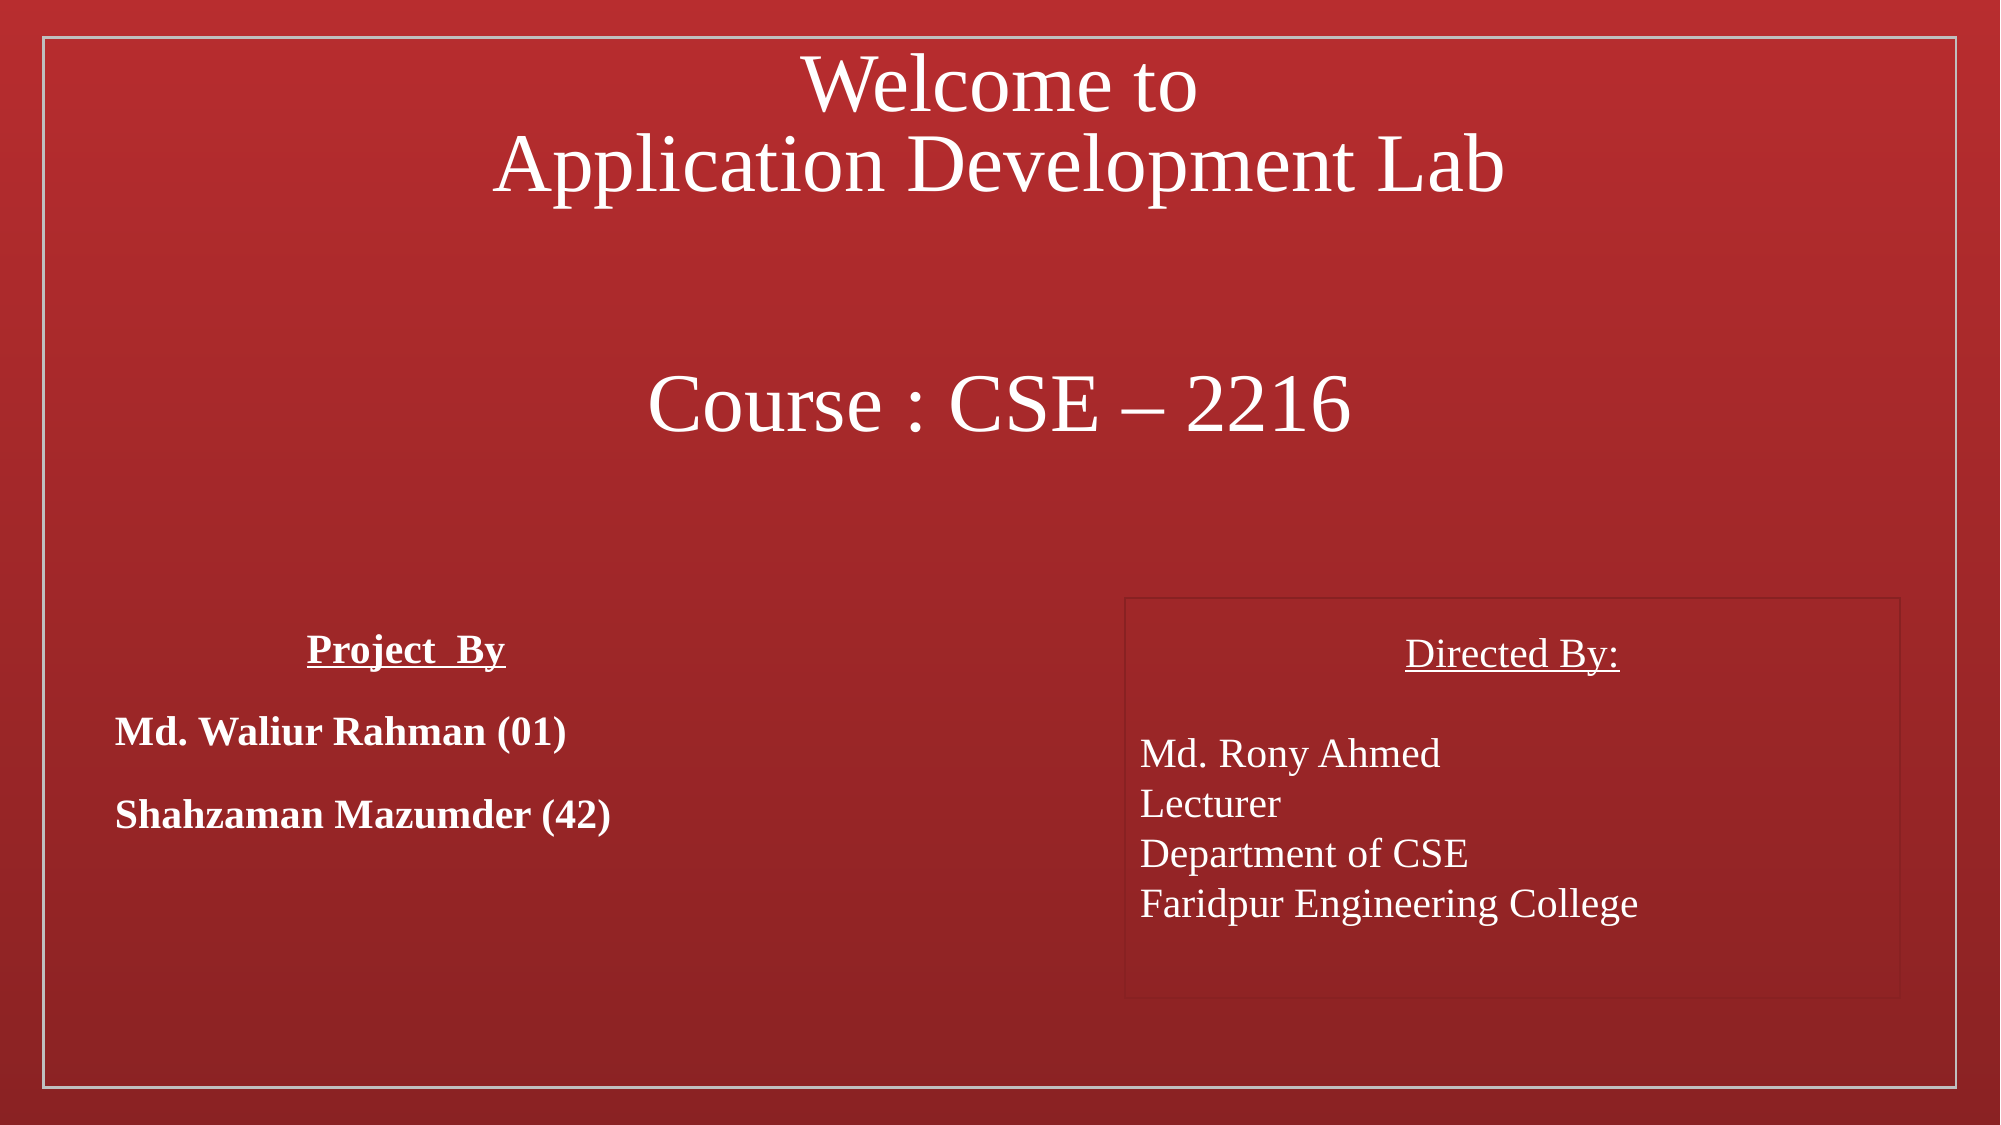

# Welcome to Application Development Lab Course : CSE – 2216
Directed By:

Md. Rony Ahmed
Lecturer
Department of CSE
Faridpur Engineering College

Project  By
Md. Waliur Rahman (01)
Shahzaman Mazumder (42)